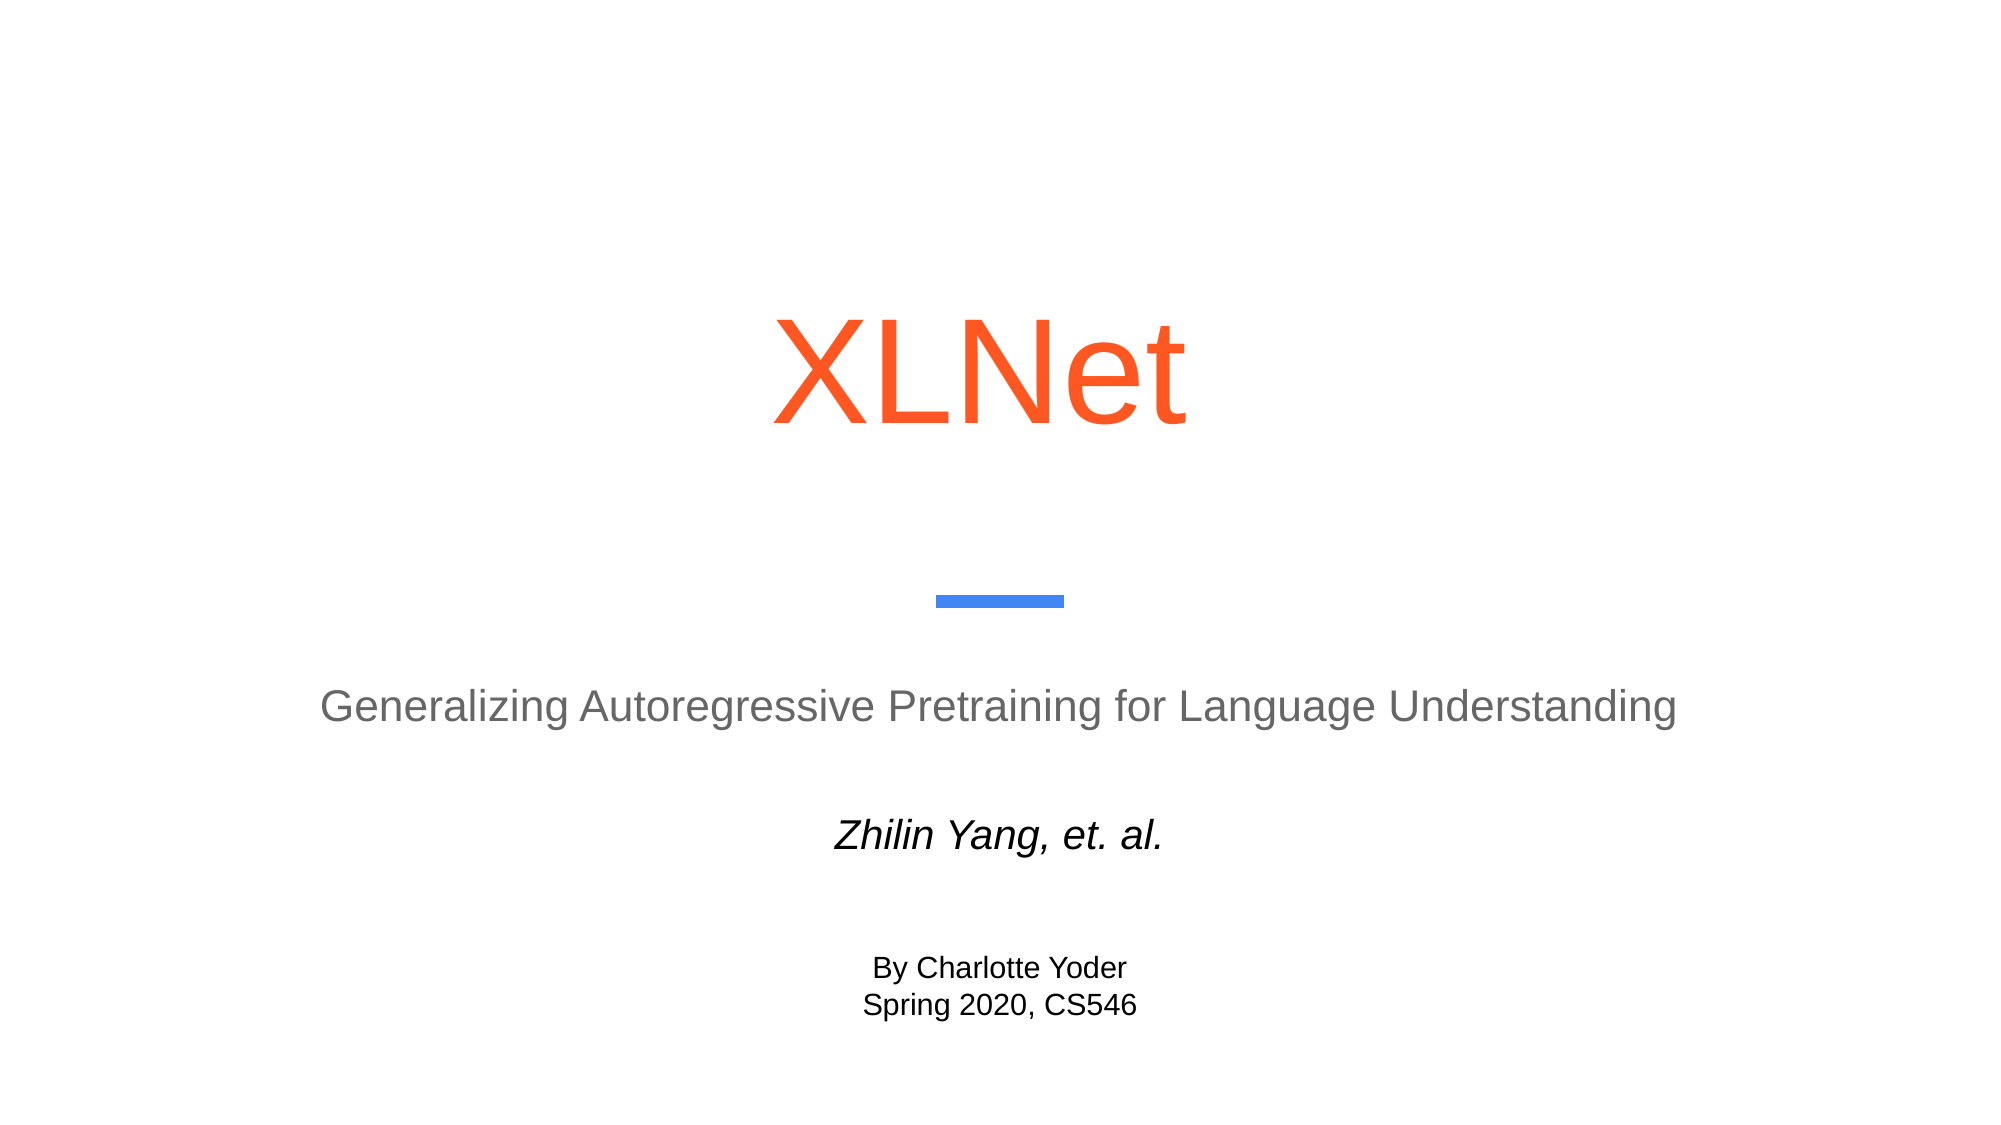

# XLNet
Generalizing Autoregressive Pretraining for Language Understanding
Zhilin Yang, et. al.
By Charlotte Yoder
Spring 2020, CS546